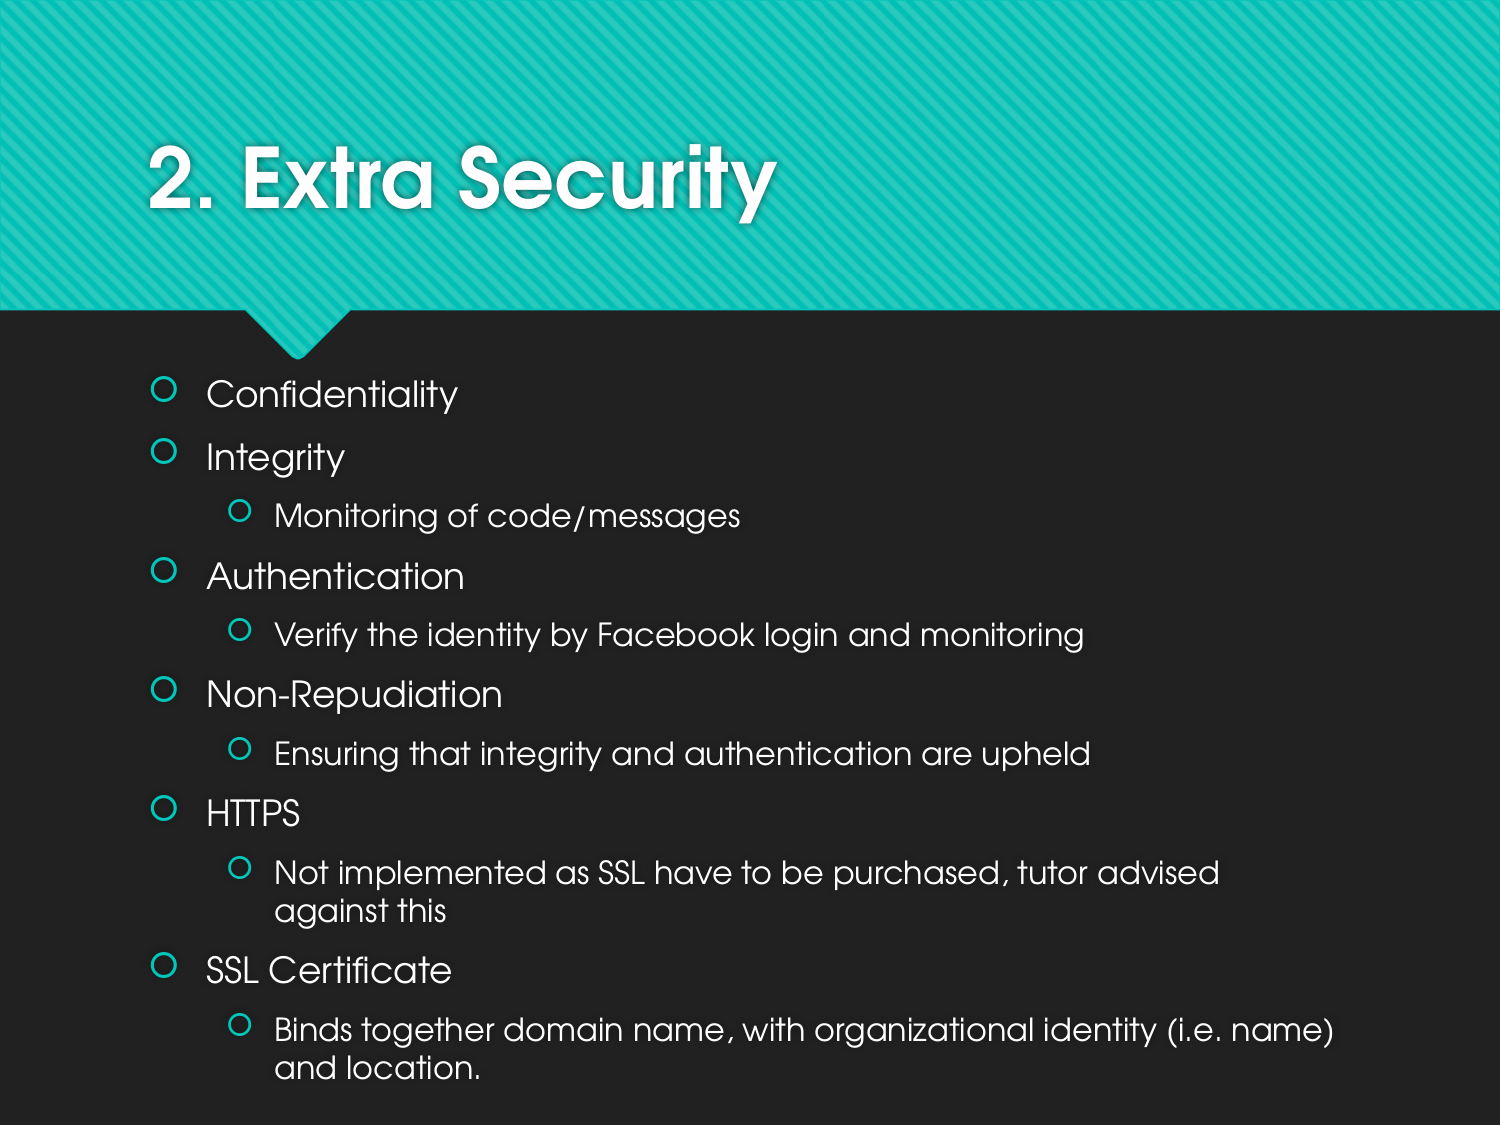

# 2. Extra Security
Confidentiality
Integrity
Monitoring of code/messages
Authentication
Verify the identity by Facebook login and monitoring
Non-Repudiation
Ensuring that integrity and authentication are upheld
HTTPS
Not implemented as SSL have to be purchased, tutor advised  against this
SSL Certificate
Binds together domain name, with organizational identity (i.e. name) and location.